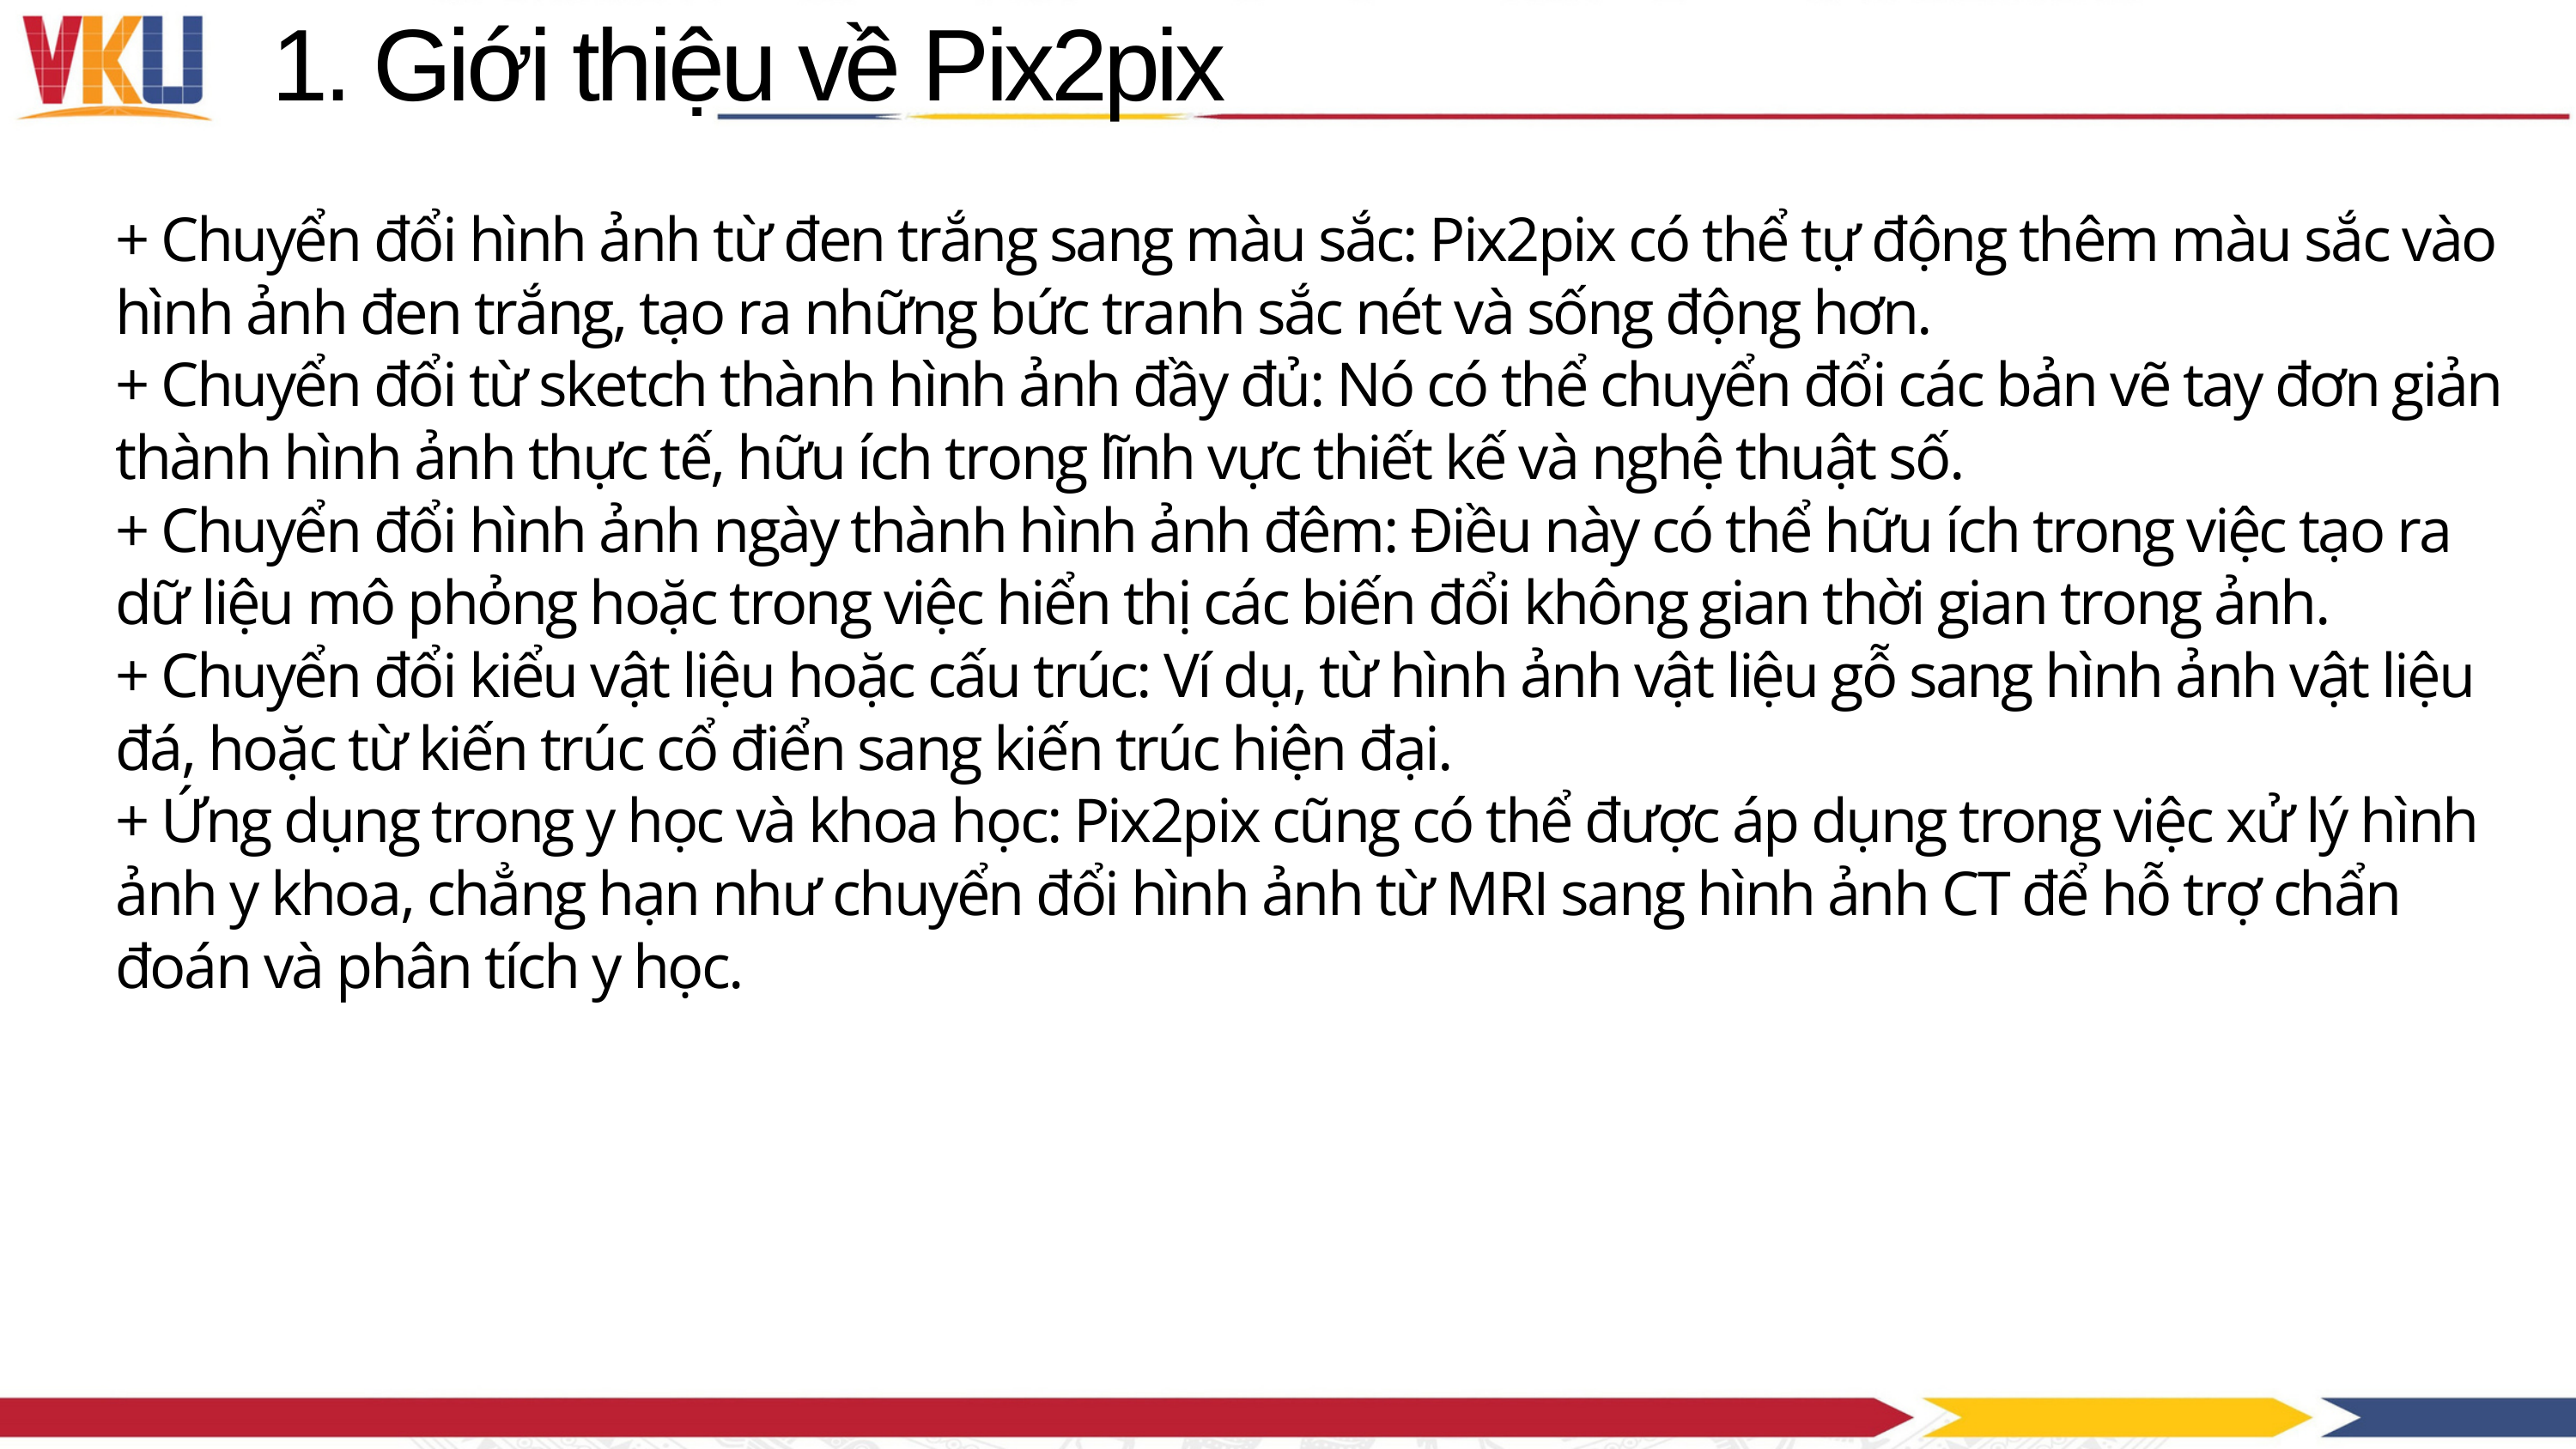

1. Giới thiệu về Pix2pix
+ Chuyển đổi hình ảnh từ đen trắng sang màu sắc: Pix2pix có thể tự động thêm màu sắc vào hình ảnh đen trắng, tạo ra những bức tranh sắc nét và sống động hơn.
+ Chuyển đổi từ sketch thành hình ảnh đầy đủ: Nó có thể chuyển đổi các bản vẽ tay đơn giản thành hình ảnh thực tế, hữu ích trong lĩnh vực thiết kế và nghệ thuật số.
+ Chuyển đổi hình ảnh ngày thành hình ảnh đêm: Điều này có thể hữu ích trong việc tạo ra dữ liệu mô phỏng hoặc trong việc hiển thị các biến đổi không gian thời gian trong ảnh.
+ Chuyển đổi kiểu vật liệu hoặc cấu trúc: Ví dụ, từ hình ảnh vật liệu gỗ sang hình ảnh vật liệu đá, hoặc từ kiến trúc cổ điển sang kiến trúc hiện đại.
+ Ứng dụng trong y học và khoa học: Pix2pix cũng có thể được áp dụng trong việc xử lý hình ảnh y khoa, chẳng hạn như chuyển đổi hình ảnh từ MRI sang hình ảnh CT để hỗ trợ chẩn đoán và phân tích y học.